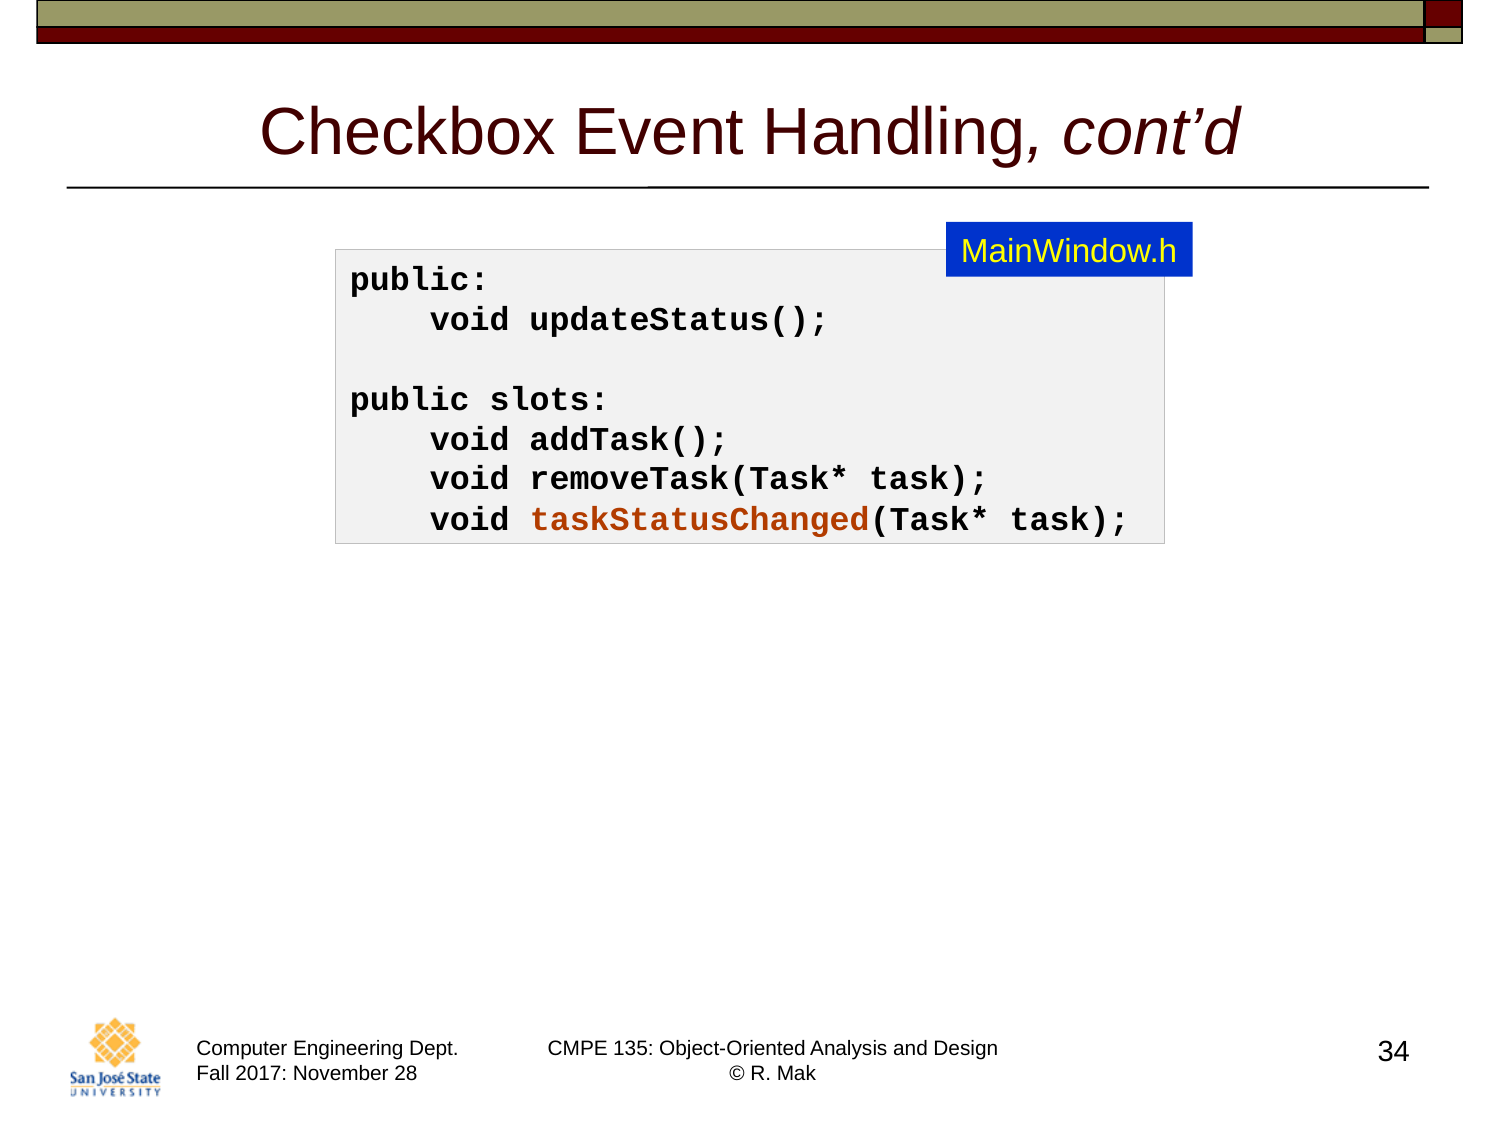

# Checkbox Event Handling, cont’d
MainWindow.h
public:
    void updateStatus();

public slots:
    void addTask();
    void removeTask(Task* task);
    void taskStatusChanged(Task* task);
34